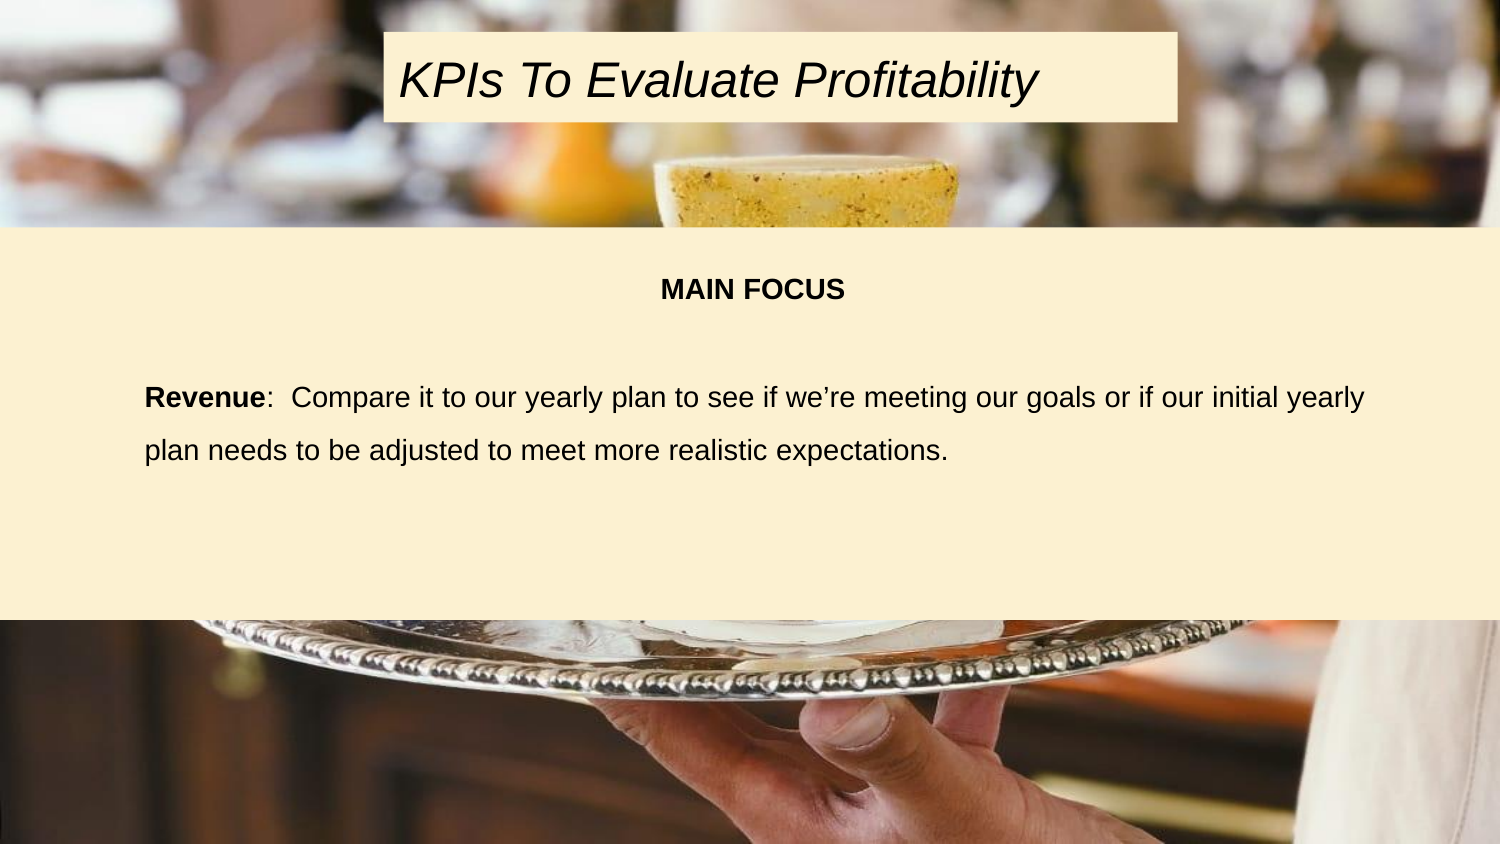

KPIs To Evaluate Profitability

MAIN FOCUS

Revenue:  Compare it to our yearly plan to see if we’re meeting our goals or if our initial yearly plan needs to be adjusted to meet more realistic expectations.